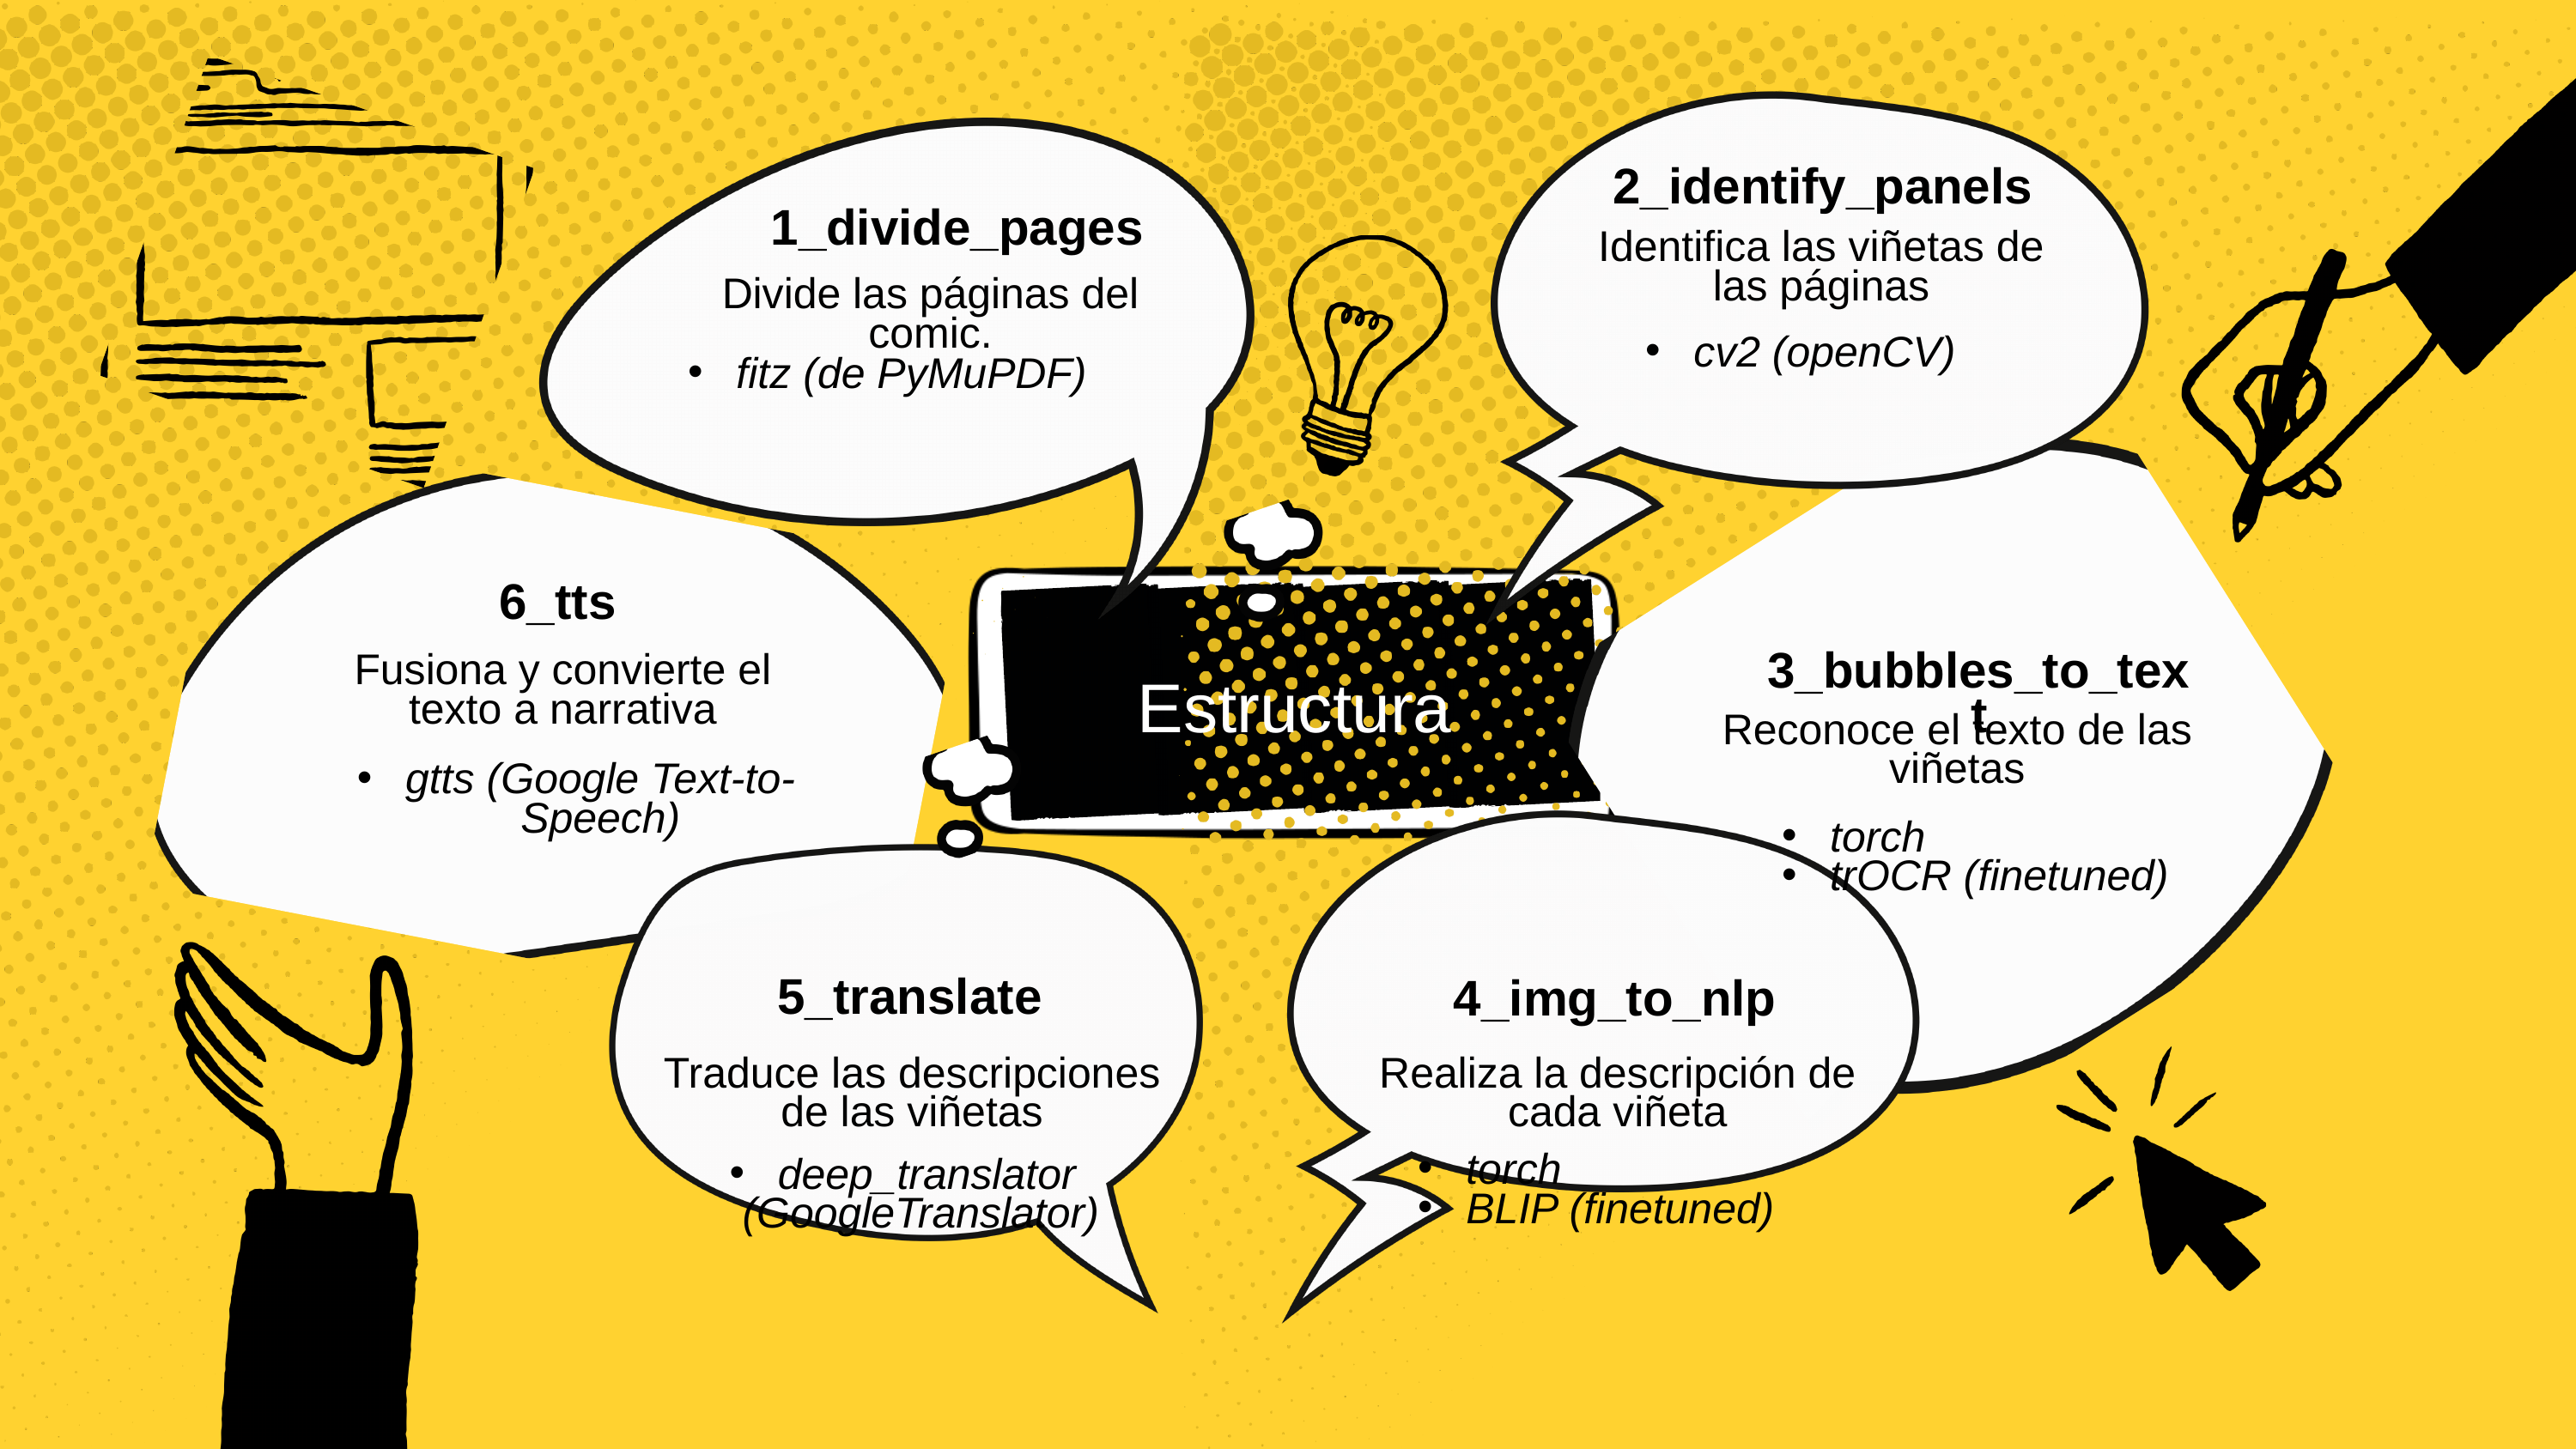

2_identify_panels
1_divide_pages
Identifica las viñetas de las páginas

Divide las páginas del comic.
cv2 (openCV)
fitz (de PyMuPDF)

6_tts
Fusiona y convierte el texto a narrativa
3_bubbles_to_text
Estructura
Reconoce el texto de las viñetas

gtts (Google Text-to-Speech)

torch
trOCR (finetuned)

5_translate
4_img_to_nlp

Traduce las descripciones de las viñetas
Realiza la descripción de cada viñeta
torch
BLIP (finetuned)
deep_translator (GoogleTranslator)